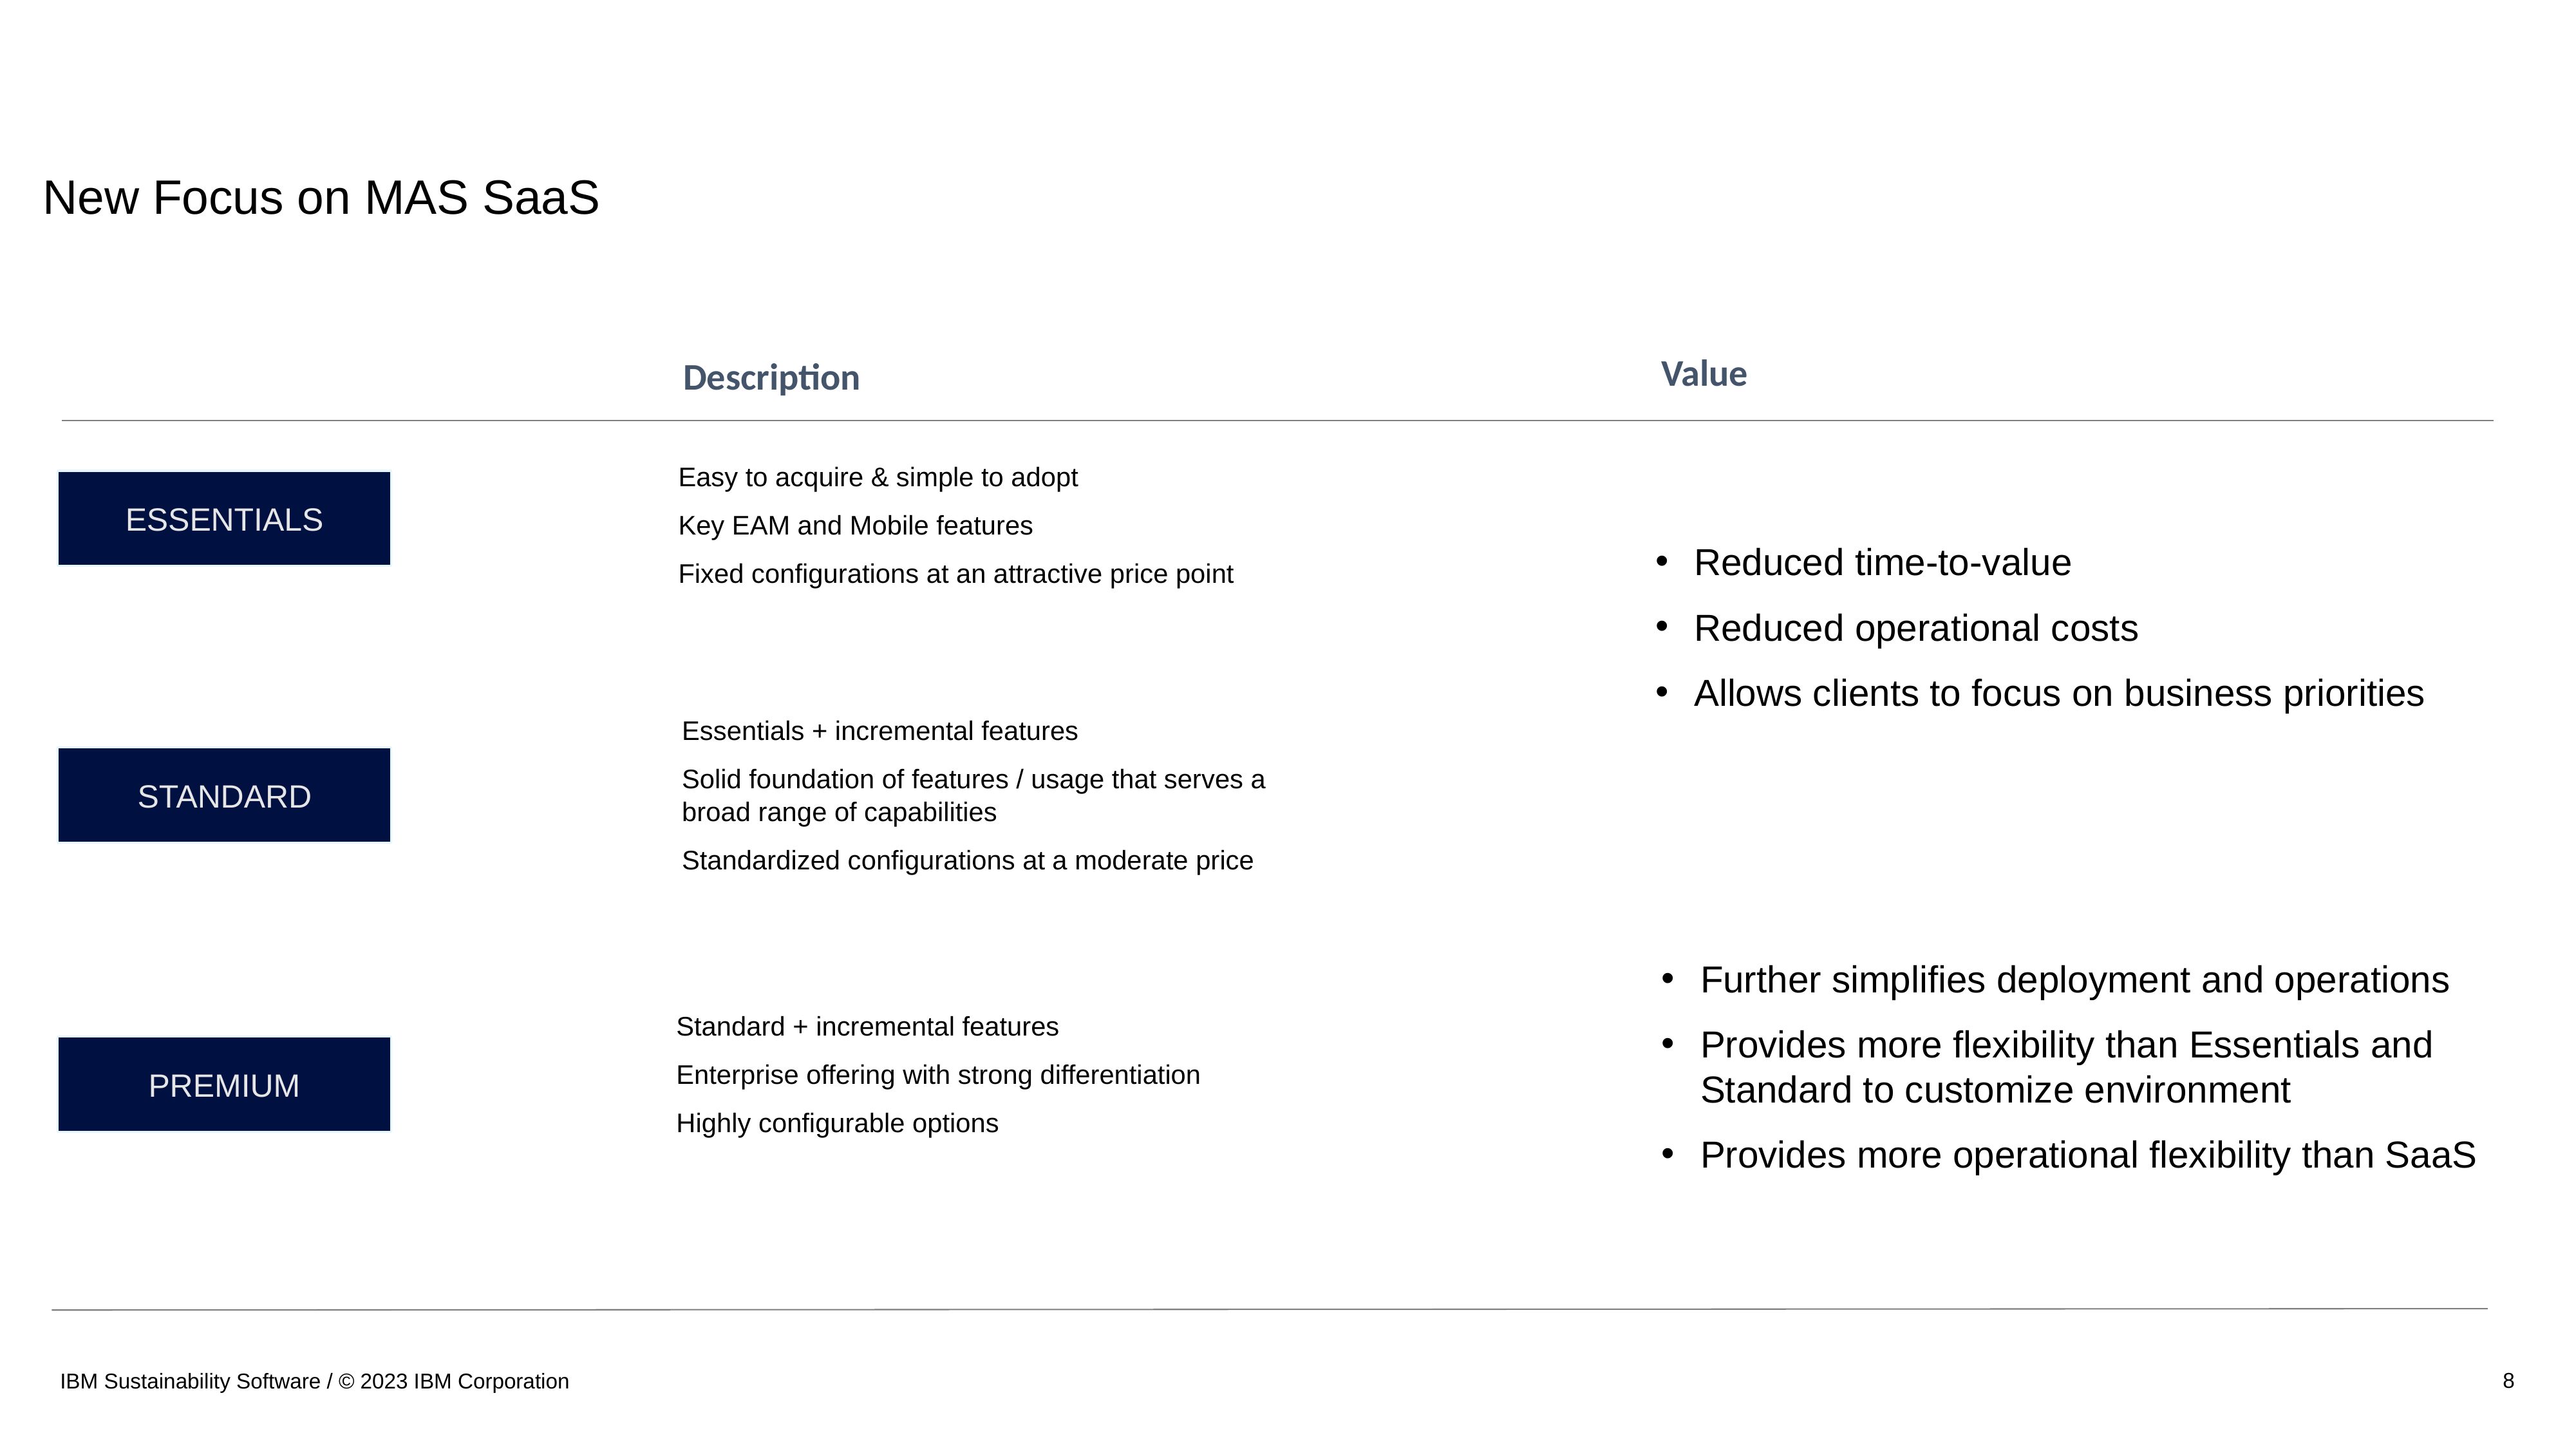

# New Focus on MAS SaaS
Value
Description

Easy to acquire & simple to adopt
Key EAM and Mobile features
Fixed configurations at an attractive price point
ESSENTIALS
Reduced time-to-value
Reduced operational costs
Allows clients to focus on business priorities
Essentials + incremental features
Solid foundation of features / usage that serves a broad range of capabilities
Standardized configurations at a moderate price
STANDARD
Further simplifies deployment and operations
Provides more flexibility than Essentials and Standard to customize environment
Provides more operational flexibility than SaaS
Standard + incremental features
Enterprise offering with strong differentiation
Highly configurable options
PREMIUM
IBM Sustainability Software / © 2023 IBM Corporation
8